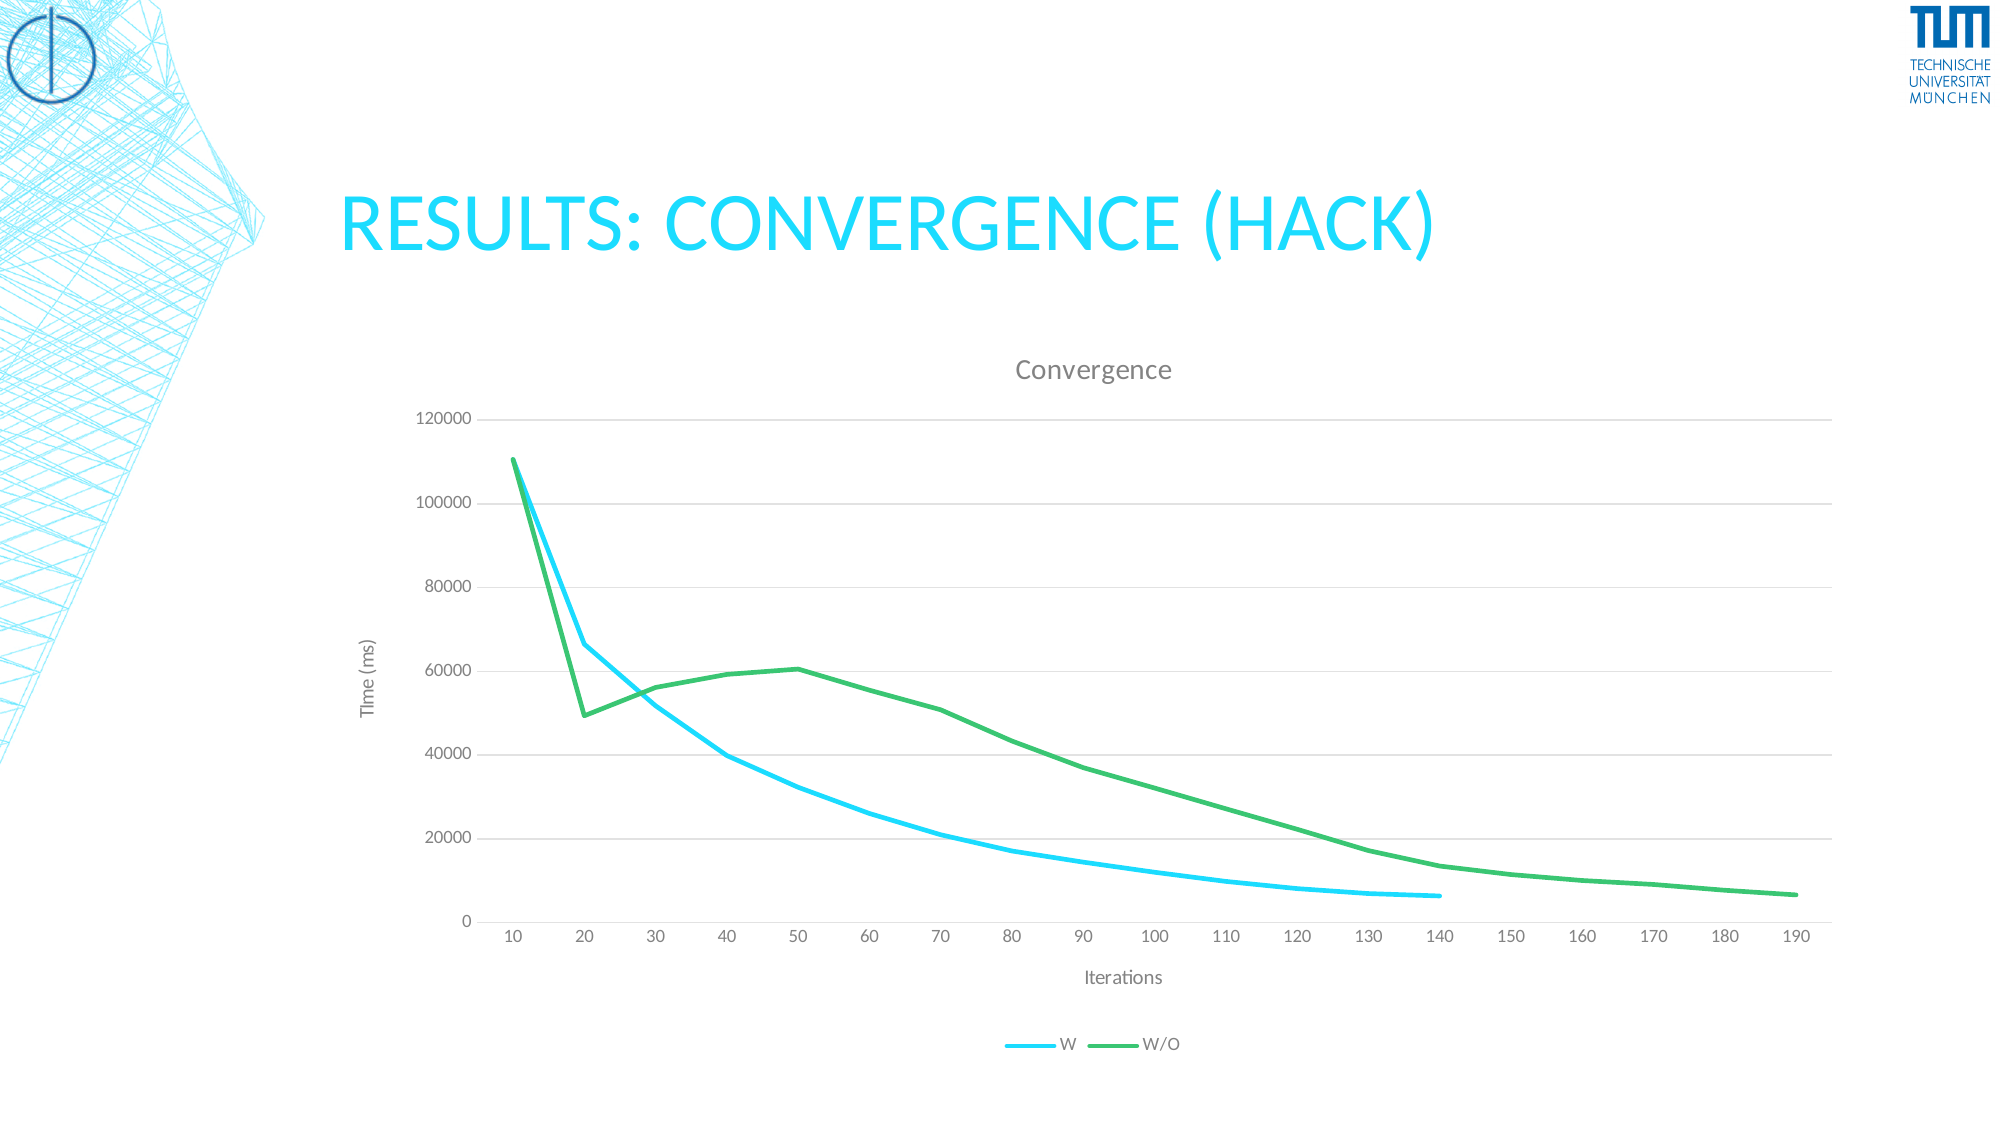

# Results: CONVERGENCE (HACK)

### Chart: Convergence

| Category | W | W/O |
|---|---|---|
| 10 | 110592.0 | 110592.0 |
| 20 | 66506.0 | 49374.0 |
| 30 | 51767.0 | 56162.0 |
| 40 | 39890.0 | 59273.0 |
| 50 | 32320.0 | 60557.0 |
| 60 | 26059.0 | 55505.0 |
| 70 | 20984.0 | 50819.0 |
| 80 | 17101.0 | 43354.0 |
| 90 | 14448.0 | 36993.0 |
| 100 | 12035.0 | 32138.0 |
| 110 | 9846.0 | 27182.0 |
| 120 | 8127.0 | 22301.0 |
| 130 | 6948.0 | 17208.0 |
| 140 | 6360.0 | 13508.0 |
| 150 | None | 11476.0 |
| 160 | None | 10059.0 |
| 170 | None | 9112.0 |
| 180 | None | 7737.0 |
| 190 | None | 6612.0 |